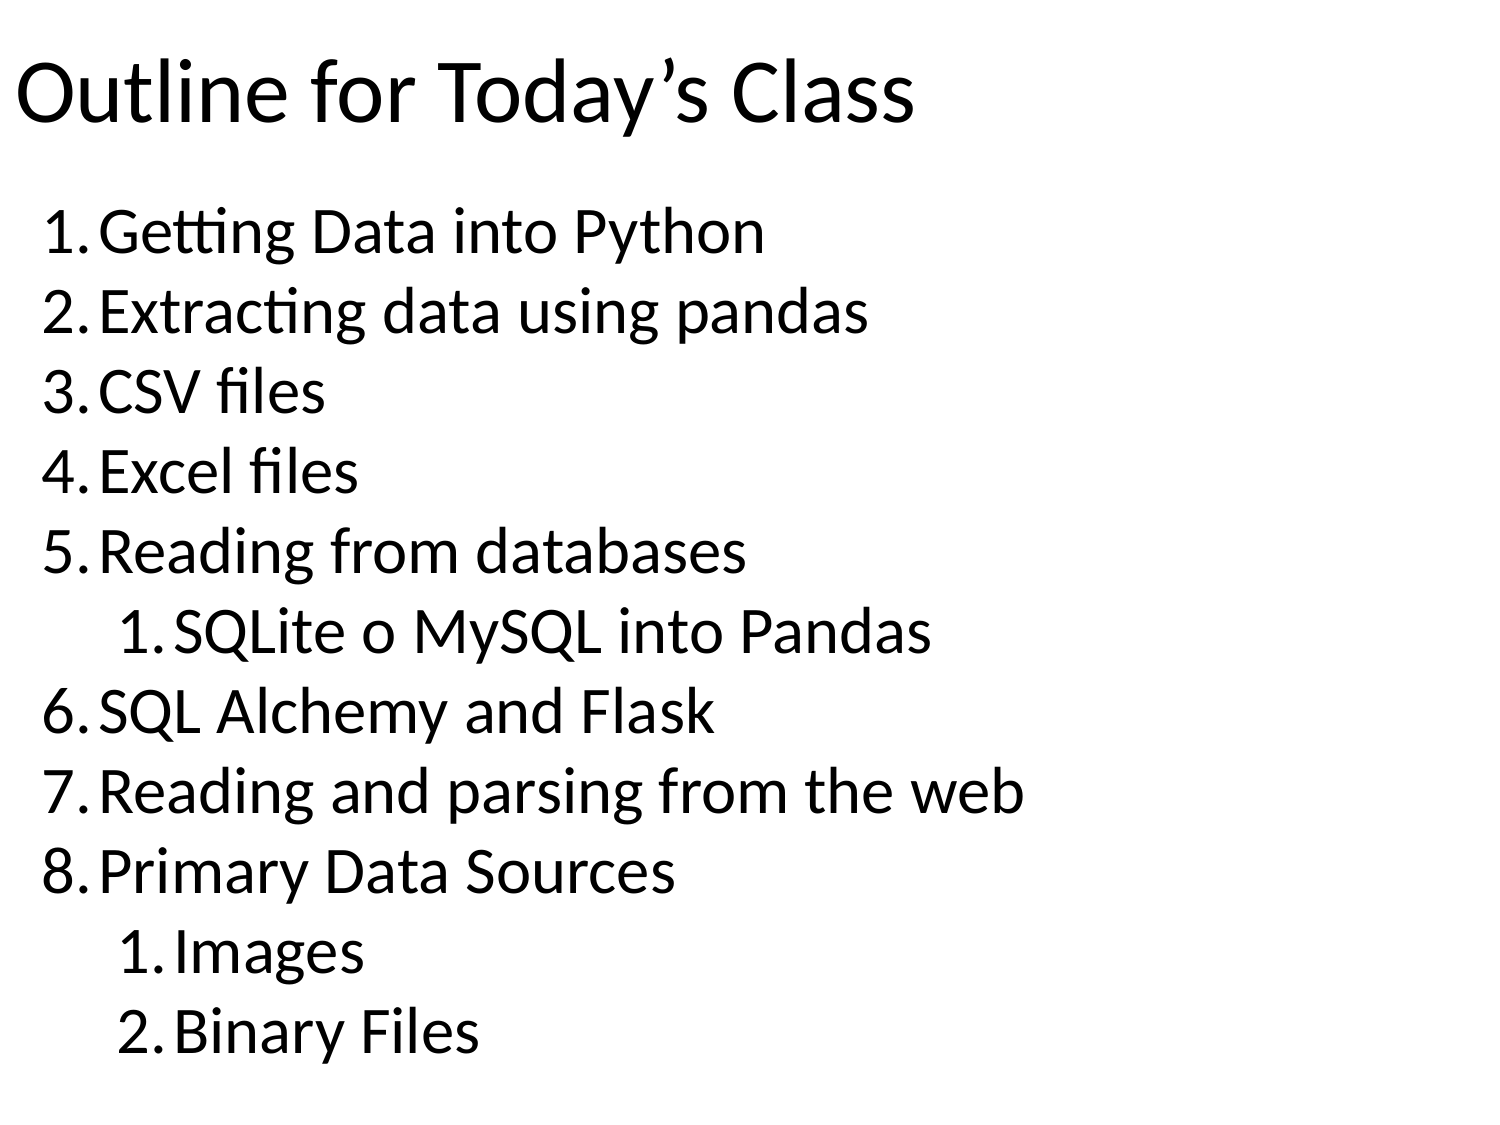

# Outline for Today’s Class

Getting Data into Python
Extracting data using pandas
CSV files
Excel files
Reading from databases
SQLite o MySQL into Pandas
SQL Alchemy and Flask
Reading and parsing from the web
Primary Data Sources
Images
Binary Files